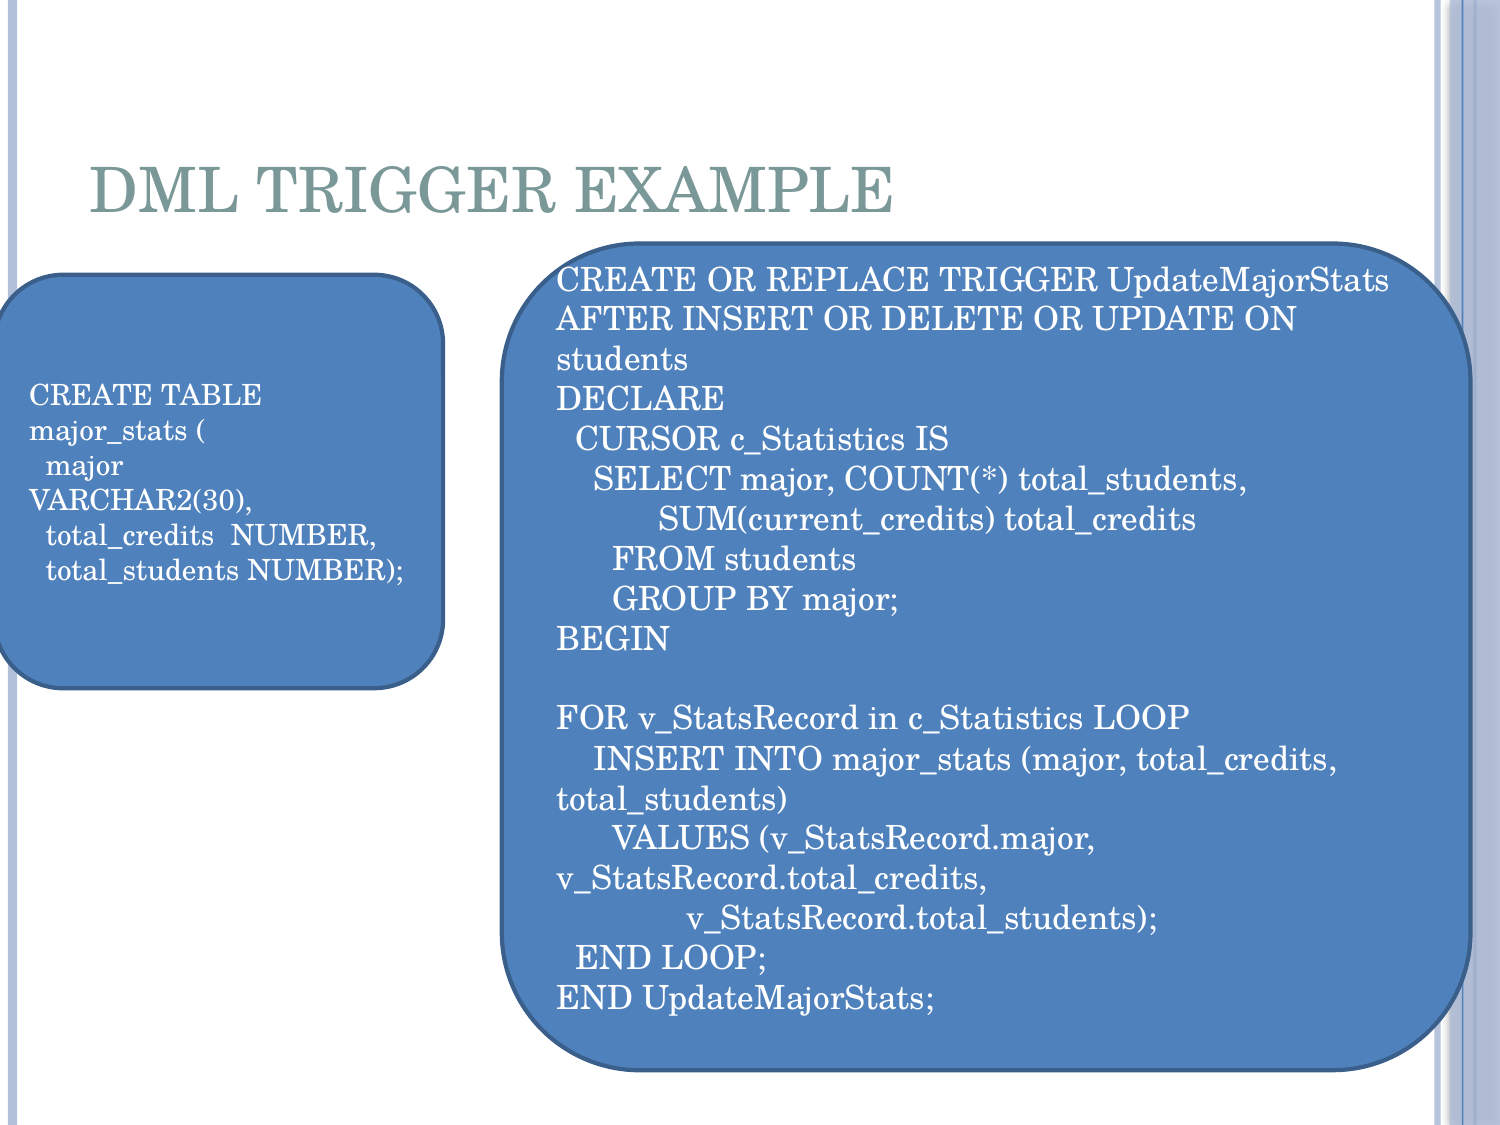

# DML Trigger Example

CREATE OR REPLACE TRIGGER UpdateMajorStats
AFTER INSERT OR DELETE OR UPDATE ON students
DECLARE
  CURSOR c_Statistics IS
    SELECT major, COUNT(*) total_students,
           SUM(current_credits) total_credits
      FROM students
      GROUP BY major;
BEGIN

FOR v_StatsRecord in c_Statistics LOOP
    INSERT INTO major_stats (major, total_credits, total_students)
      VALUES (v_StatsRecord.major, v_StatsRecord.total_credits,
              v_StatsRecord.total_students);
  END LOOP;
END UpdateMajorStats;

CREATE TABLE major_stats (
  major          VARCHAR2(30),
  total_credits  NUMBER,
  total_students NUMBER);